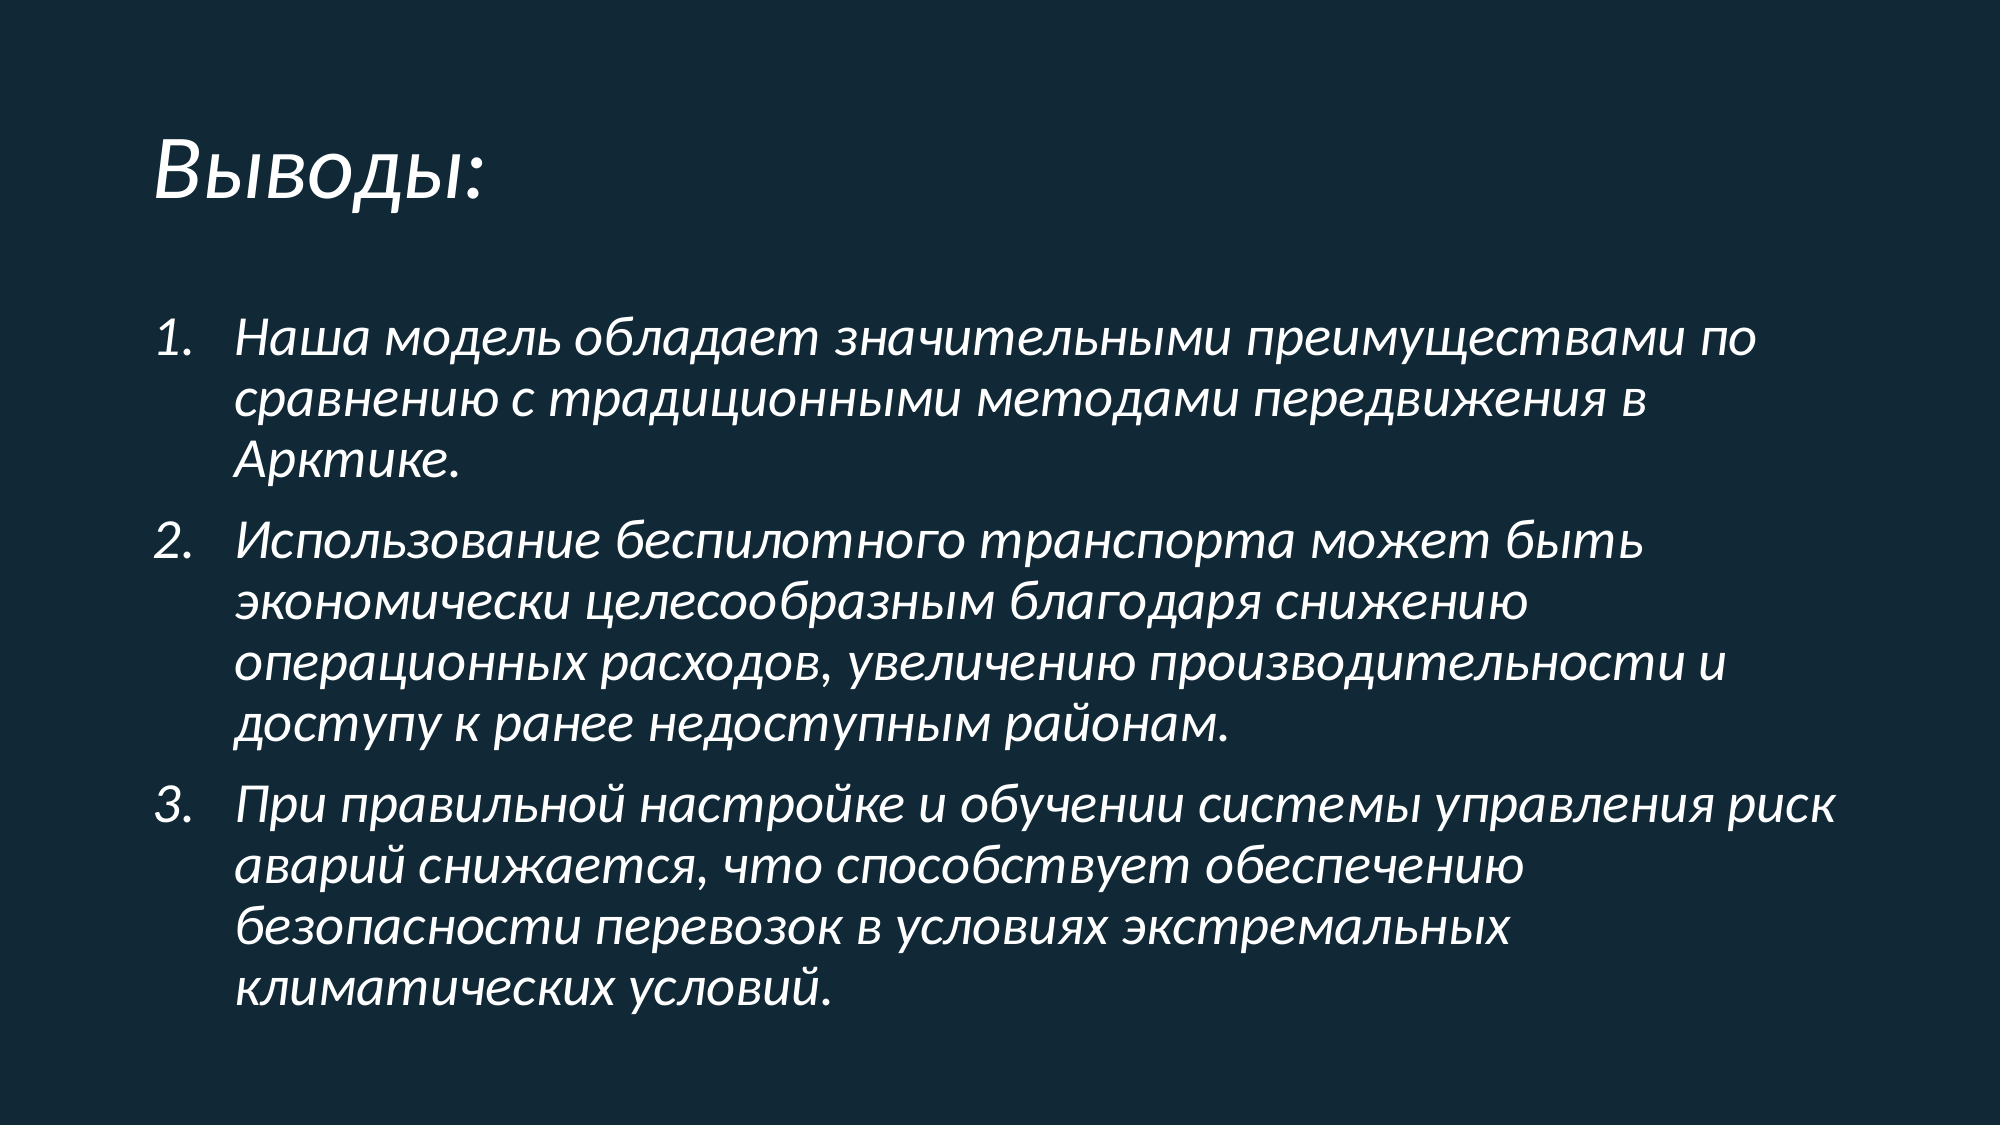

# Выводы:
Наша модель обладает значительными преимуществами по сравнению с традиционными методами передвижения в Арктике.
Использование беспилотного транспорта может быть экономически целесообразным благодаря снижению операционных расходов, увеличению производительности и доступу к ранее недоступным районам.
При правильной настройке и обучении системы управления риск аварий снижается, что способствует обеспечению безопасности перевозок в условиях экстремальных климатических условий.